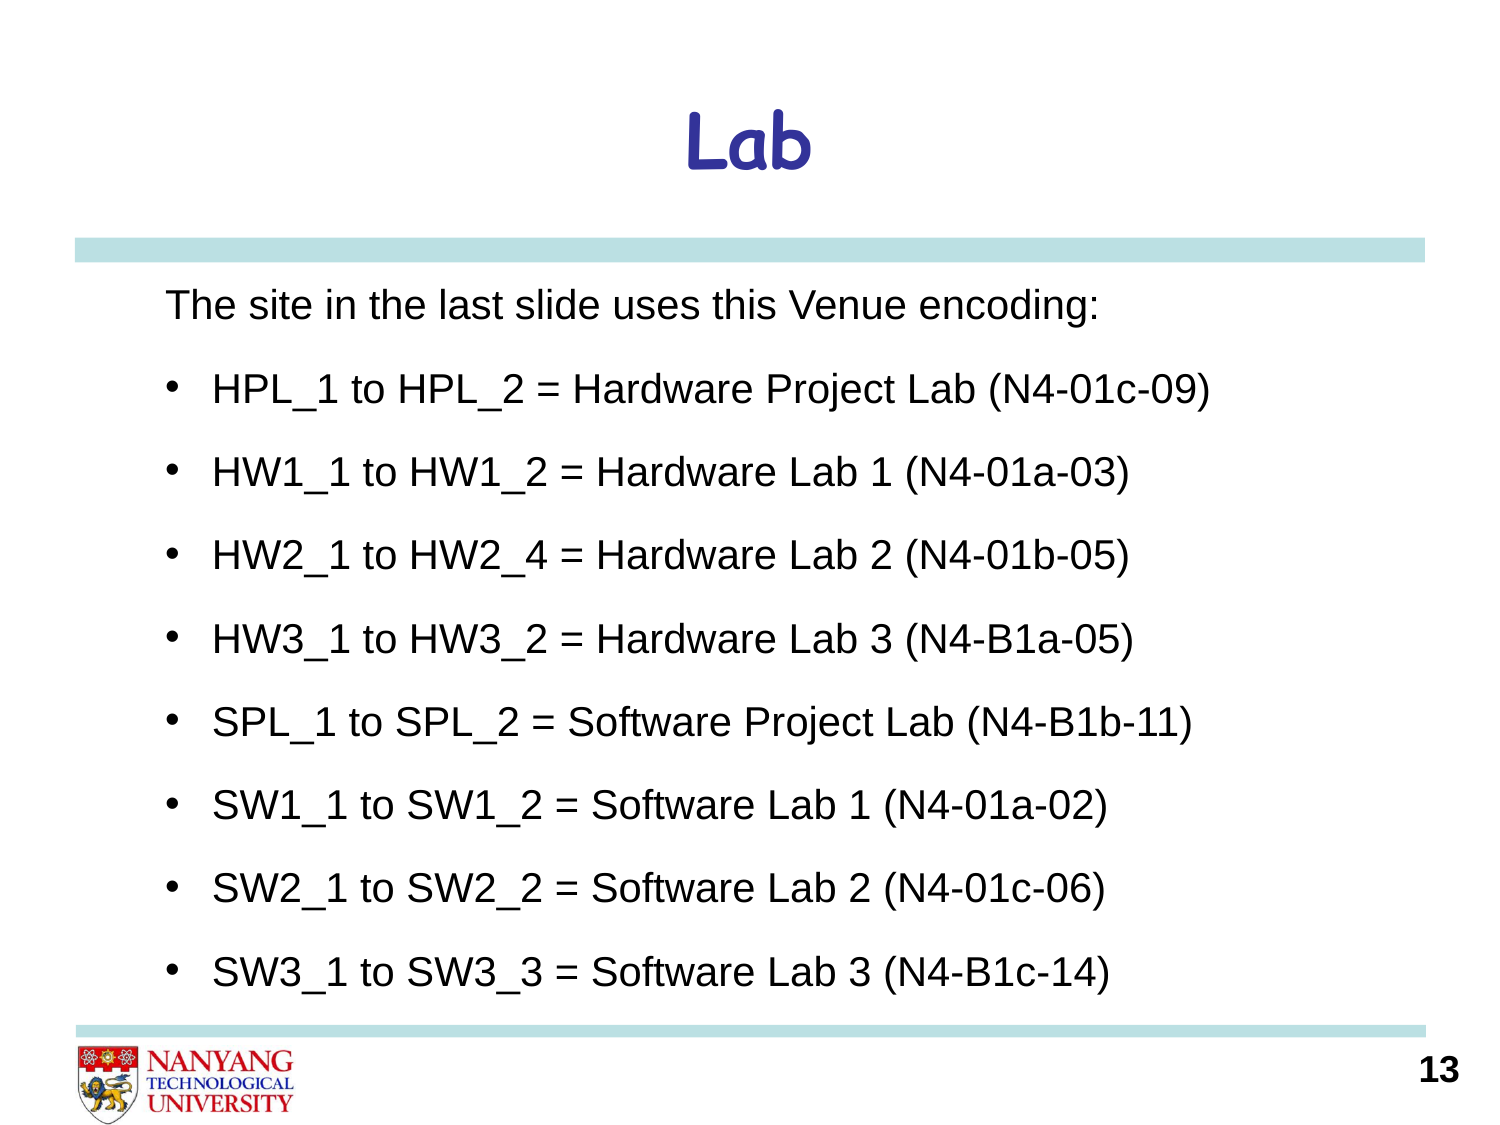

# Lab
The site in the last slide uses this Venue encoding:
HPL_1 to HPL_2 = Hardware Project Lab (N4-01c-09)
HW1_1 to HW1_2 = Hardware Lab 1 (N4-01a-03)
HW2_1 to HW2_4 = Hardware Lab 2 (N4-01b-05)
HW3_1 to HW3_2 = Hardware Lab 3 (N4-B1a-05)
SPL_1 to SPL_2 = Software Project Lab (N4-B1b-11)
SW1_1 to SW1_2 = Software Lab 1 (N4-01a-02)
SW2_1 to SW2_2 = Software Lab 2 (N4-01c-06)
SW3_1 to SW3_3 = Software Lab 3 (N4-B1c-14)
13